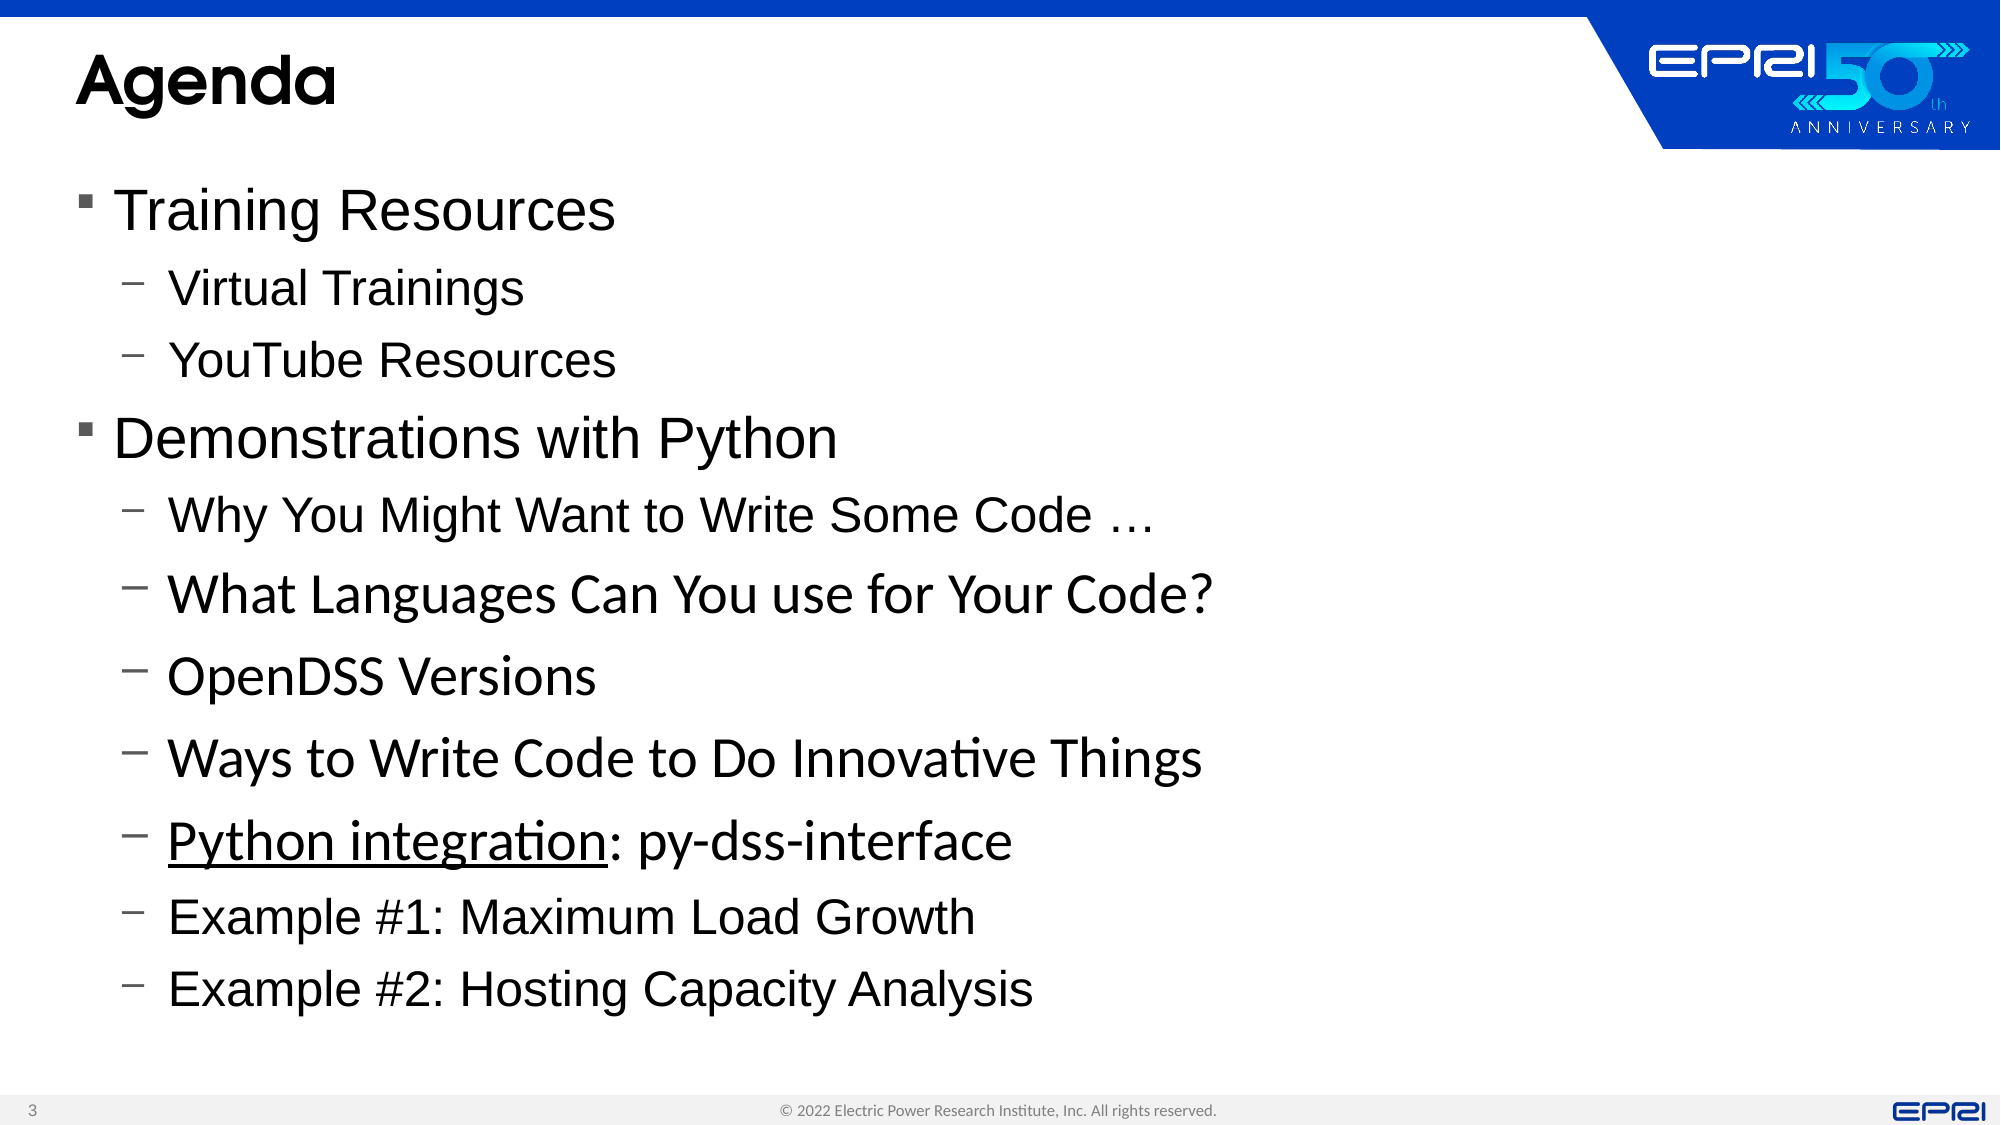

# Agenda
Training Resources
Virtual Trainings
YouTube Resources
Demonstrations with Python
Why You Might Want to Write Some Code …
What Languages Can You use for Your Code?
OpenDSS Versions
Ways to Write Code to Do Innovative Things
Python integration: py-dss-interface
Example #1: Maximum Load Growth
Example #2: Hosting Capacity Analysis